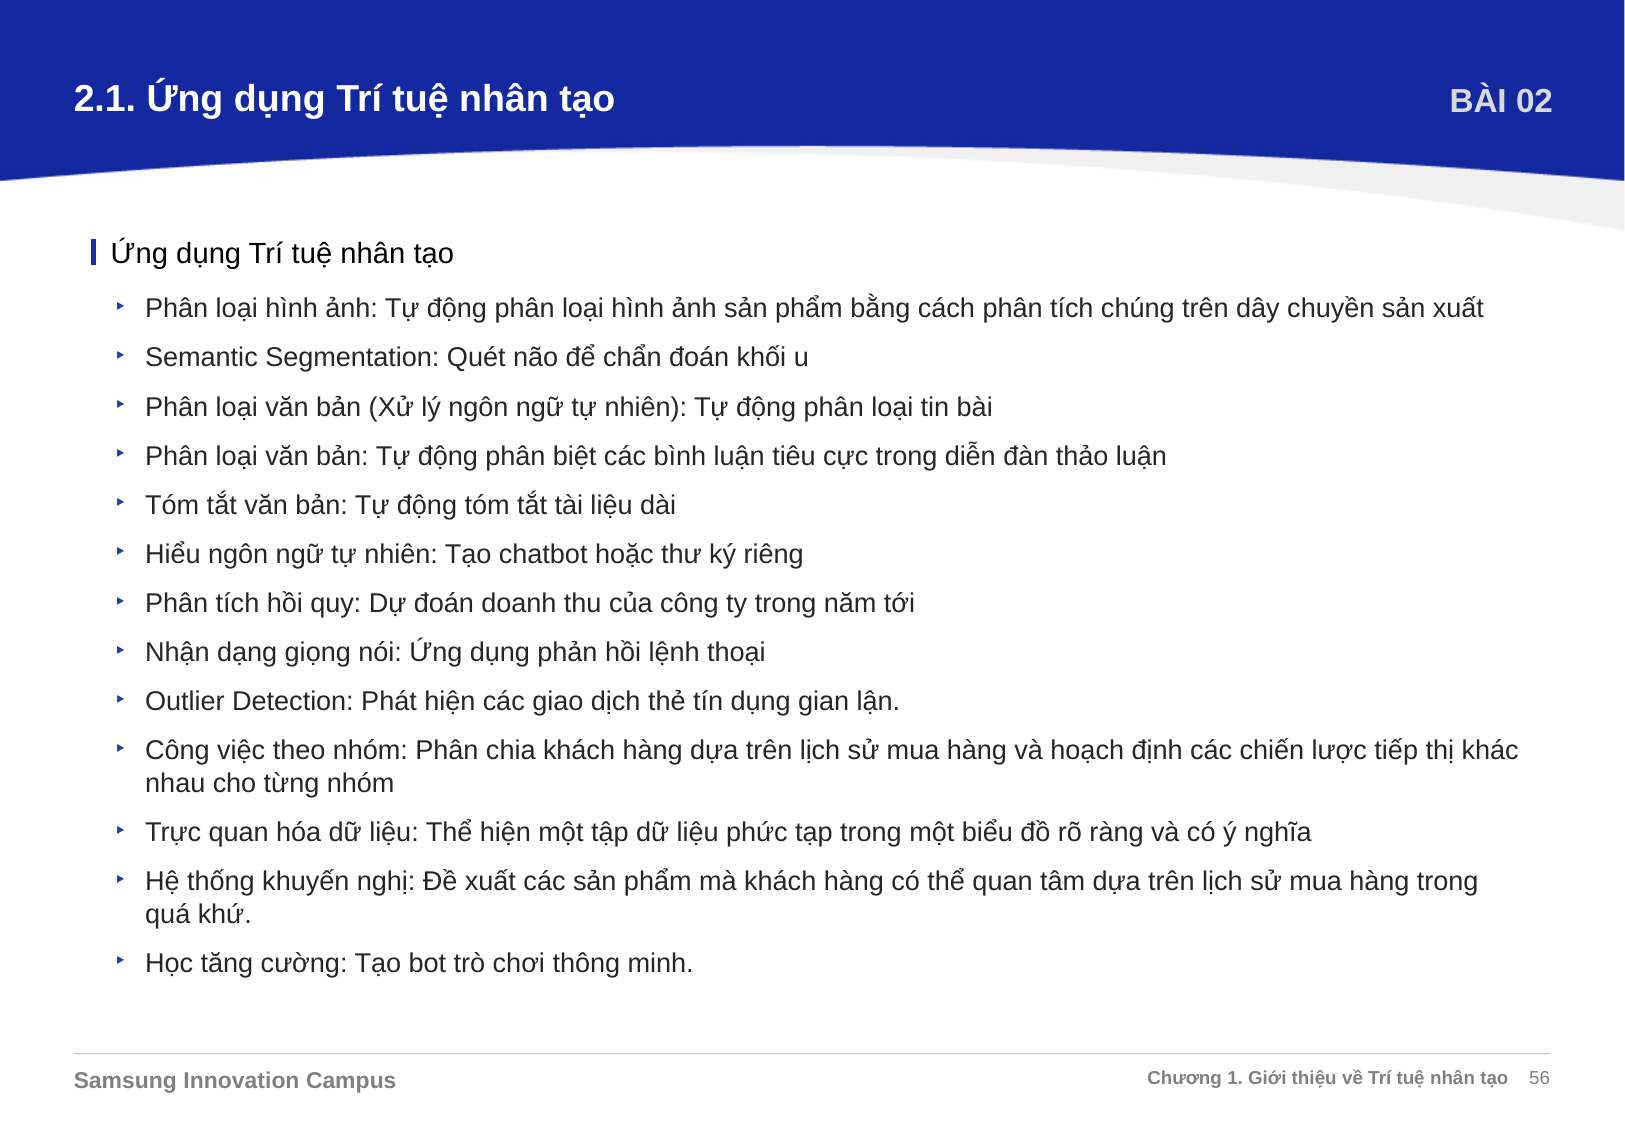

2.1. Ứng dụng Trí tuệ nhân tạo
BÀI 02
Ứng dụng Trí tuệ nhân tạo
Phân loại hình ảnh: Tự động phân loại hình ảnh sản phẩm bằng cách phân tích chúng trên dây chuyền sản xuất
Semantic Segmentation: Quét não để chẩn đoán khối u
Phân loại văn bản (Xử lý ngôn ngữ tự nhiên): Tự động phân loại tin bài
Phân loại văn bản: Tự động phân biệt các bình luận tiêu cực trong diễn đàn thảo luận
Tóm tắt văn bản: Tự động tóm tắt tài liệu dài
Hiểu ngôn ngữ tự nhiên: Tạo chatbot hoặc thư ký riêng
Phân tích hồi quy: Dự đoán doanh thu của công ty trong năm tới
Nhận dạng giọng nói: Ứng dụng phản hồi lệnh thoại
Outlier Detection: Phát hiện các giao dịch thẻ tín dụng gian lận.
Công việc theo nhóm: Phân chia khách hàng dựa trên lịch sử mua hàng và hoạch định các chiến lược tiếp thị khác nhau cho từng nhóm
Trực quan hóa dữ liệu: Thể hiện một tập dữ liệu phức tạp trong một biểu đồ rõ ràng và có ý nghĩa
Hệ thống khuyến nghị: Đề xuất các sản phẩm mà khách hàng có thể quan tâm dựa trên lịch sử mua hàng trong quá khứ.
Học tăng cường: Tạo bot trò chơi thông minh.